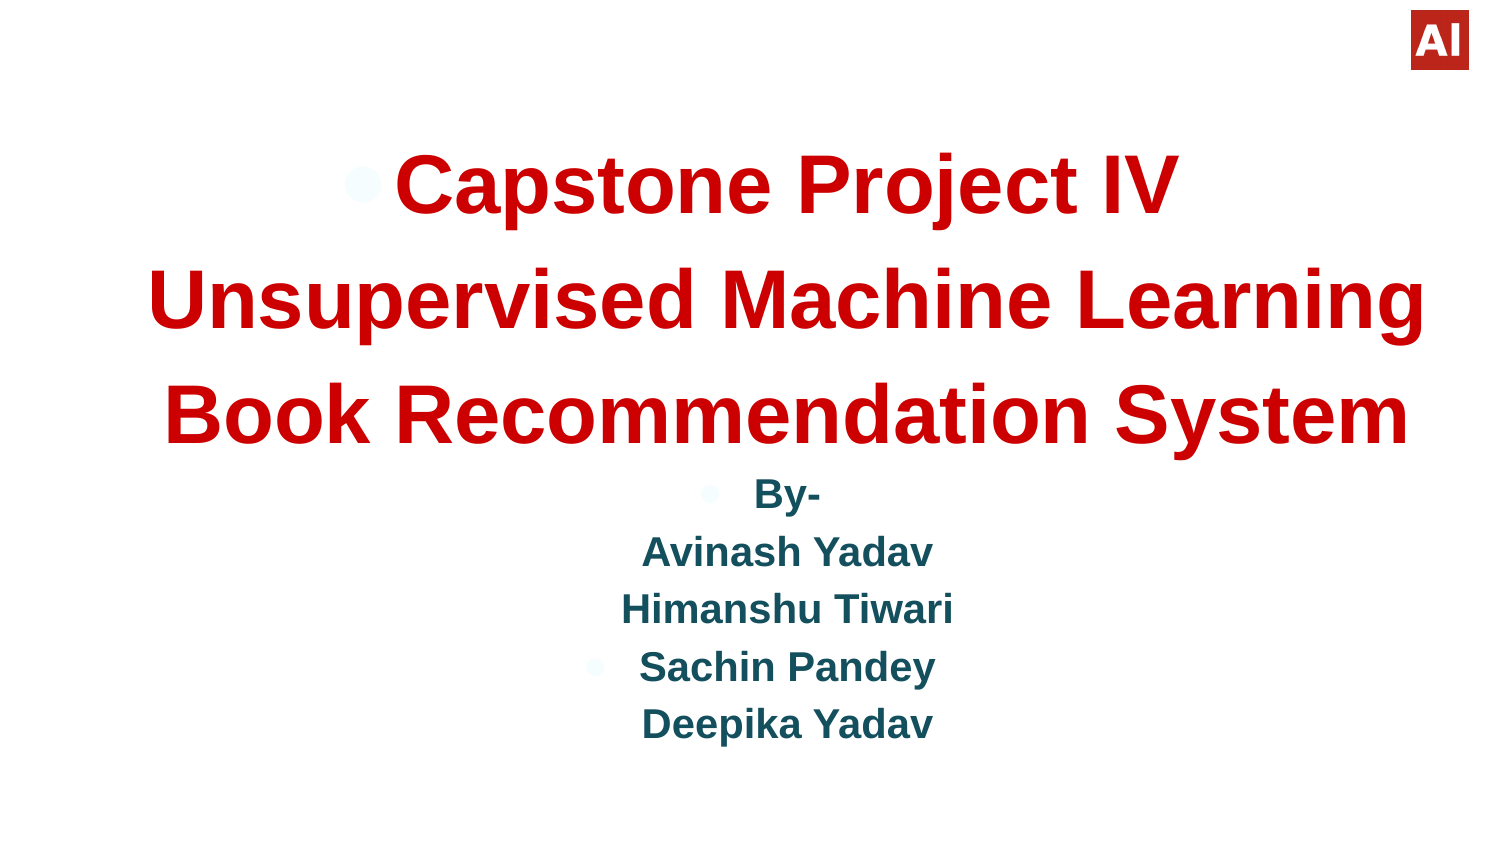

Capstone Project IV
Unsupervised Machine Learning
Book Recommendation System
By-
Avinash Yadav
Himanshu Tiwari
Sachin Pandey
Deepika Yadav